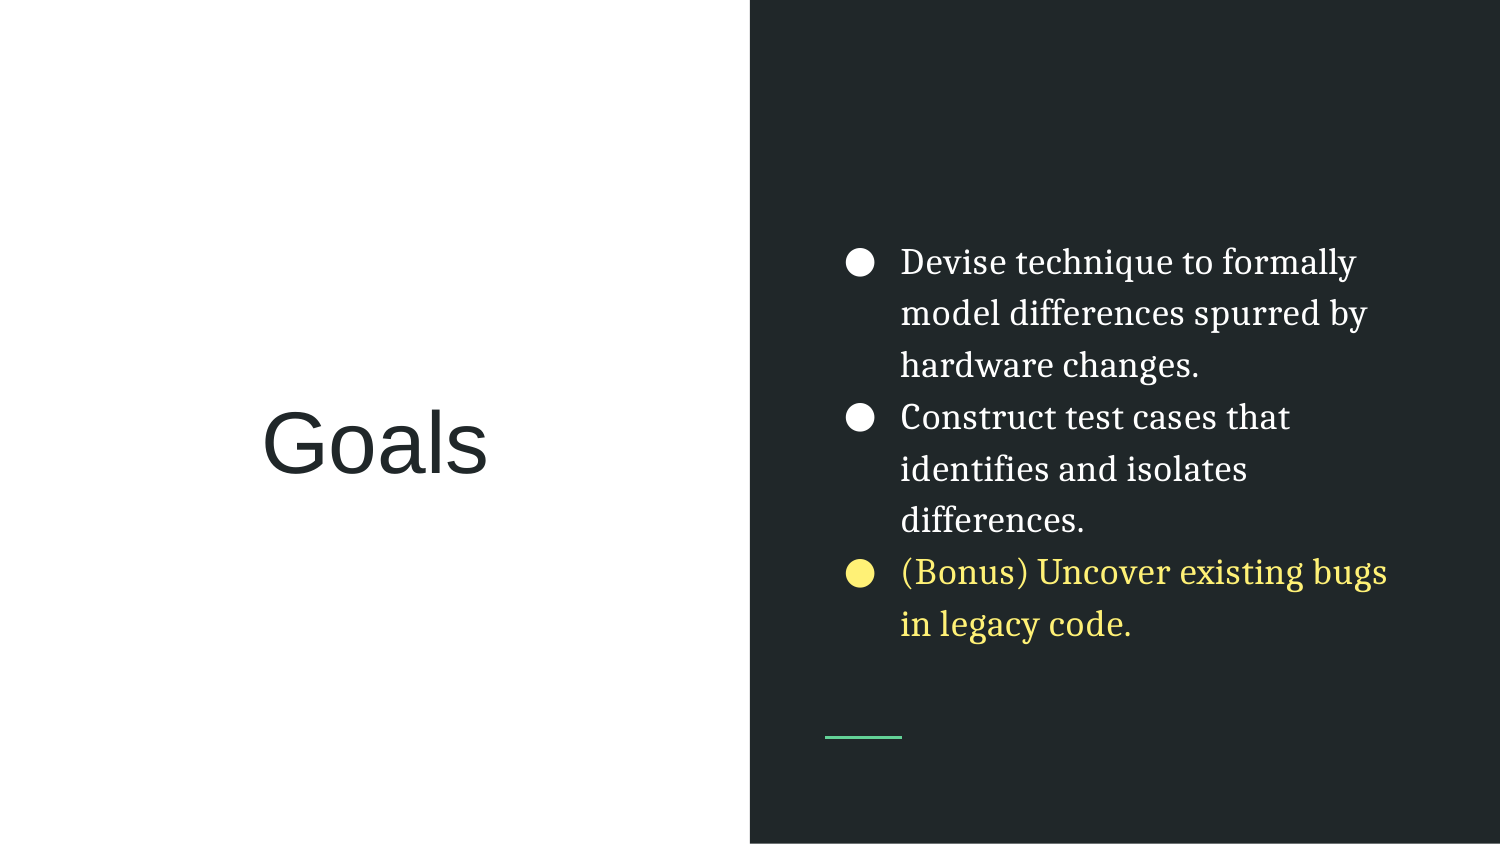

Devise technique to formally model differences spurred by hardware changes.
Construct test cases that identifies and isolates differences.
(Bonus) Uncover existing bugs in legacy code.
# Goals